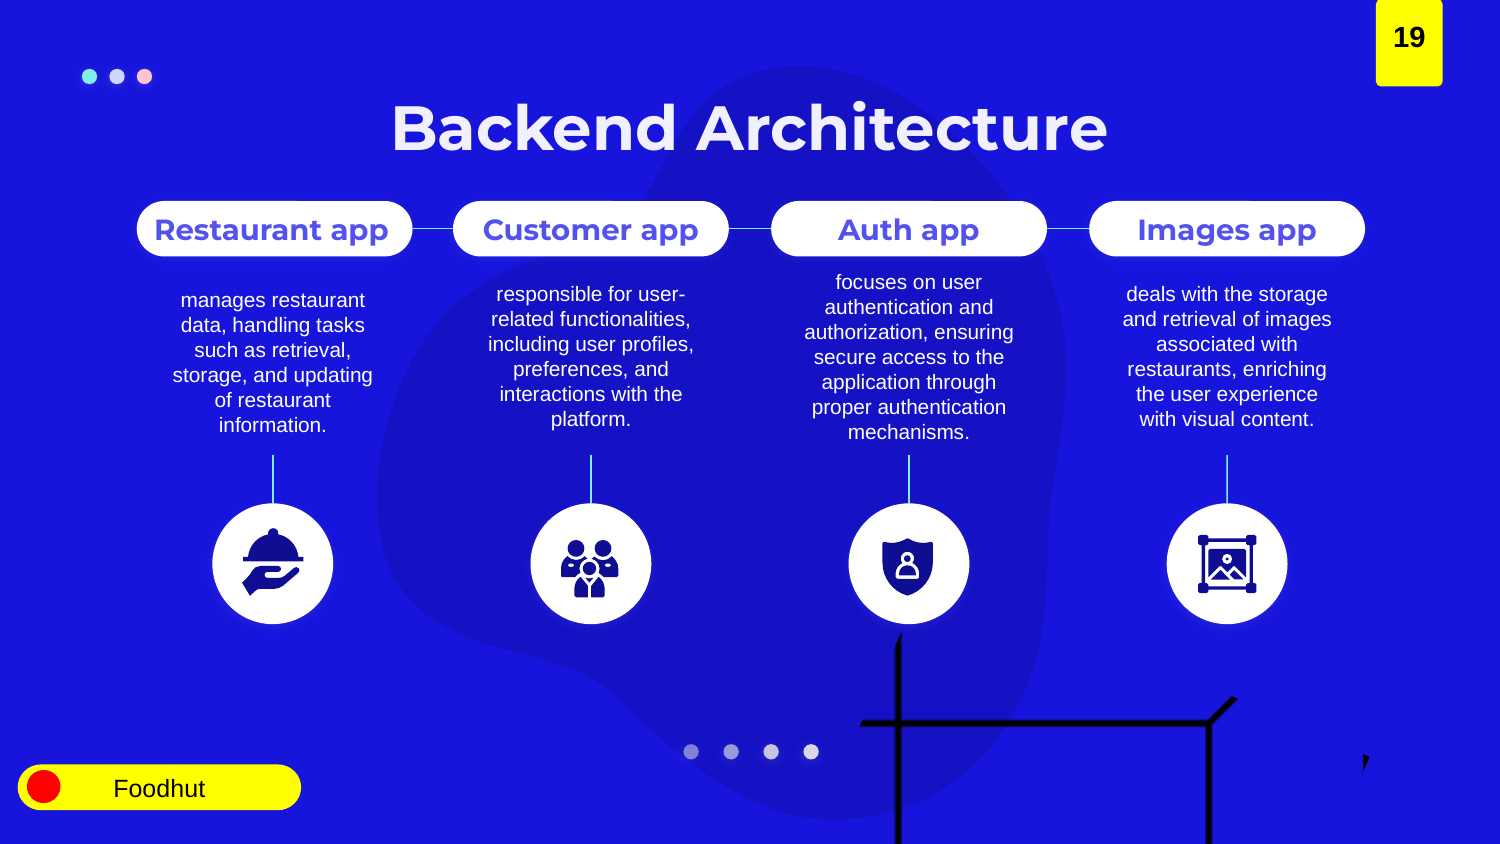

19

# Backend Architecture

Restaurant app
Customer app
Auth app
Images app
responsible for user-related functionalities, including user profiles, preferences, and interactions with the platform.
focuses on user authentication and authorization, ensuring secure access to the application through proper authentication mechanisms.
deals with the storage and retrieval of images associated with restaurants, enriching the user experience with visual content.
manages restaurant data, handling tasks such as retrieval, storage, and updating of restaurant information.

Foodhut